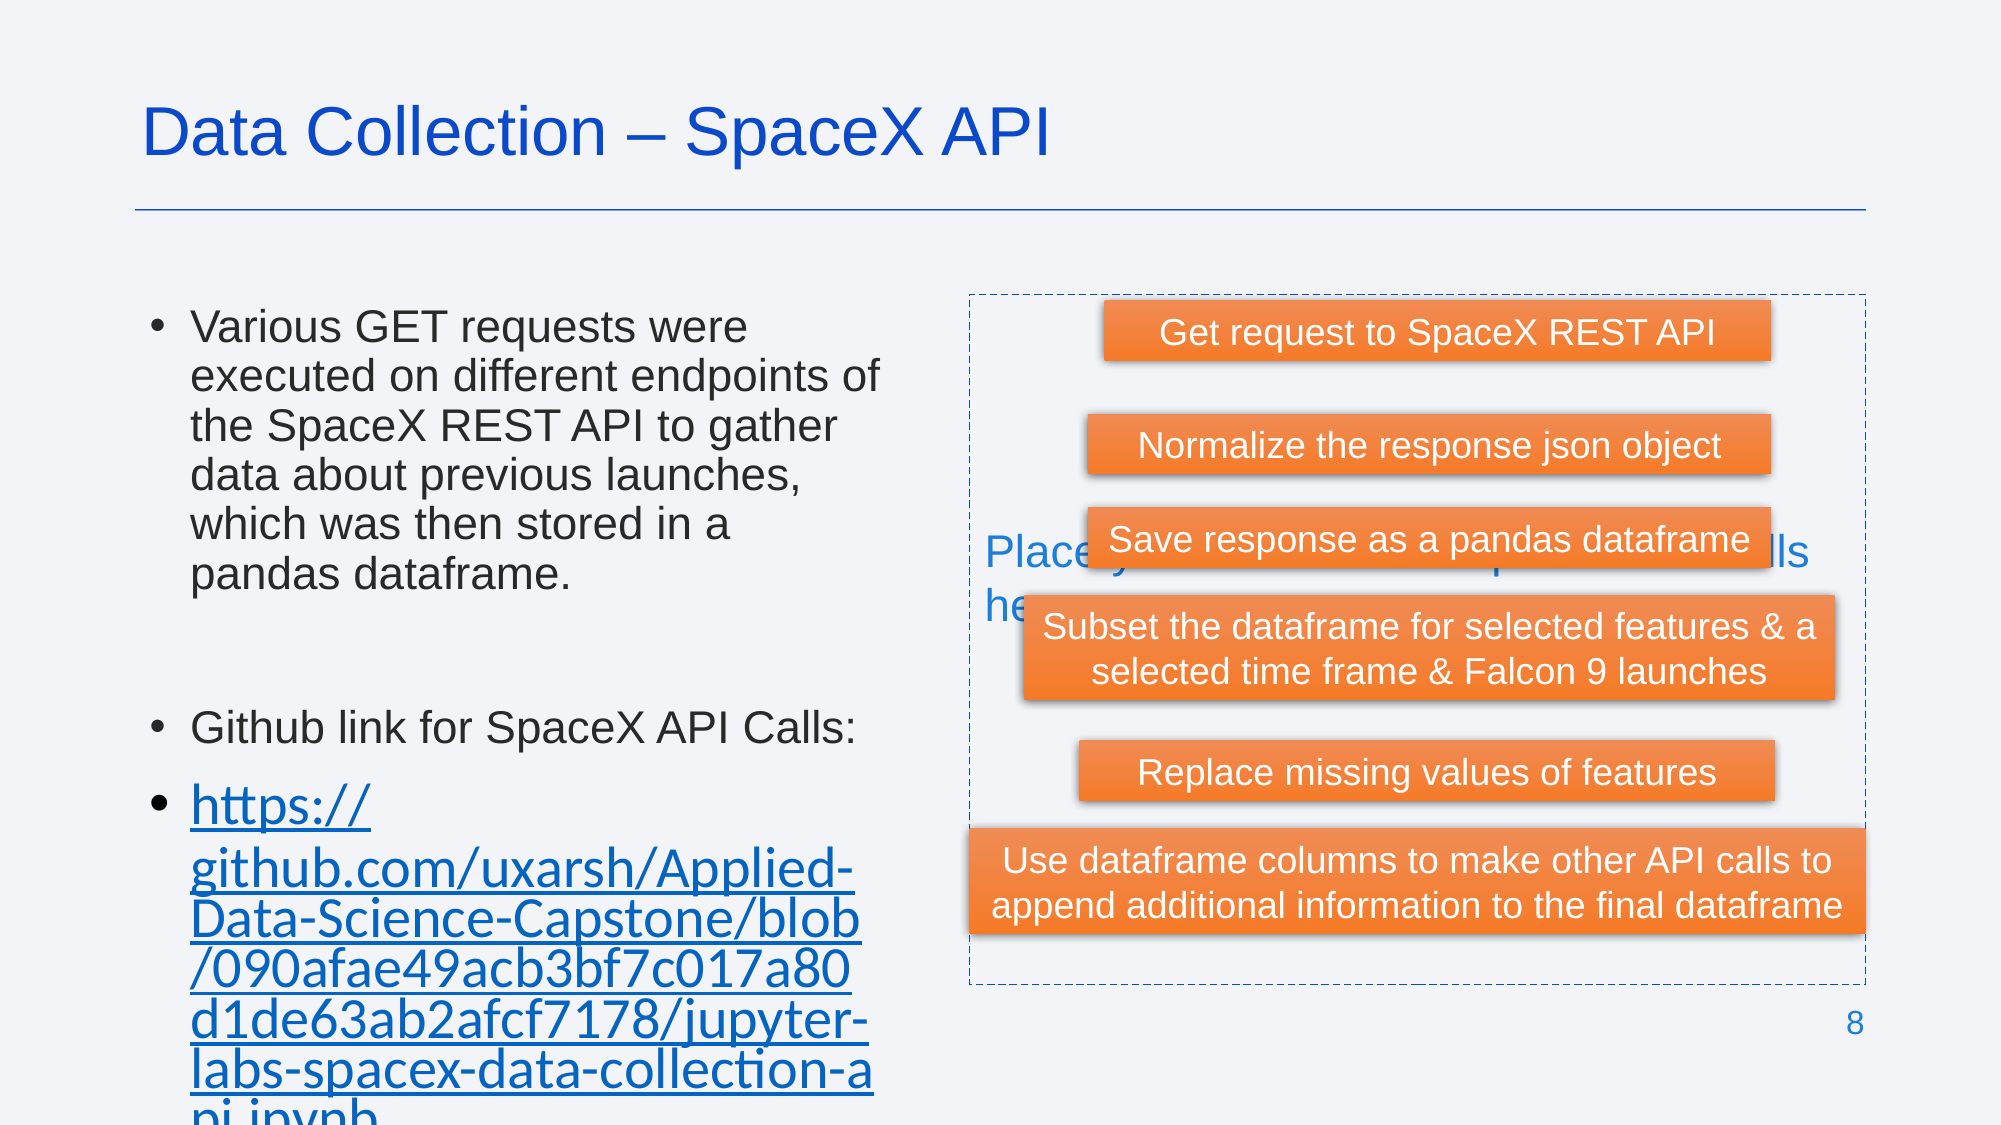

Data Collection – SpaceX API

Place your flowchart of SpaceX API calls here
Various GET requests were executed on different endpoints of the SpaceX REST API to gather data about previous launches, which was then stored in a pandas dataframe.

Github link for SpaceX API Calls:
https://github.com/uxarsh/Applied-Data-Science-Capstone/blob/090afae49acb3bf7c017a80d1de63ab2afcf7178/jupyter-labs-spacex-data-collection-api.ipynb

Get request to SpaceX REST API
Normalize the response json object
Save response as a pandas dataframe
Subset the dataframe for selected features & a selected time frame & Falcon 9 launches
Replace missing values of features
Use dataframe columns to make other API calls to append additional information to the final dataframe
8